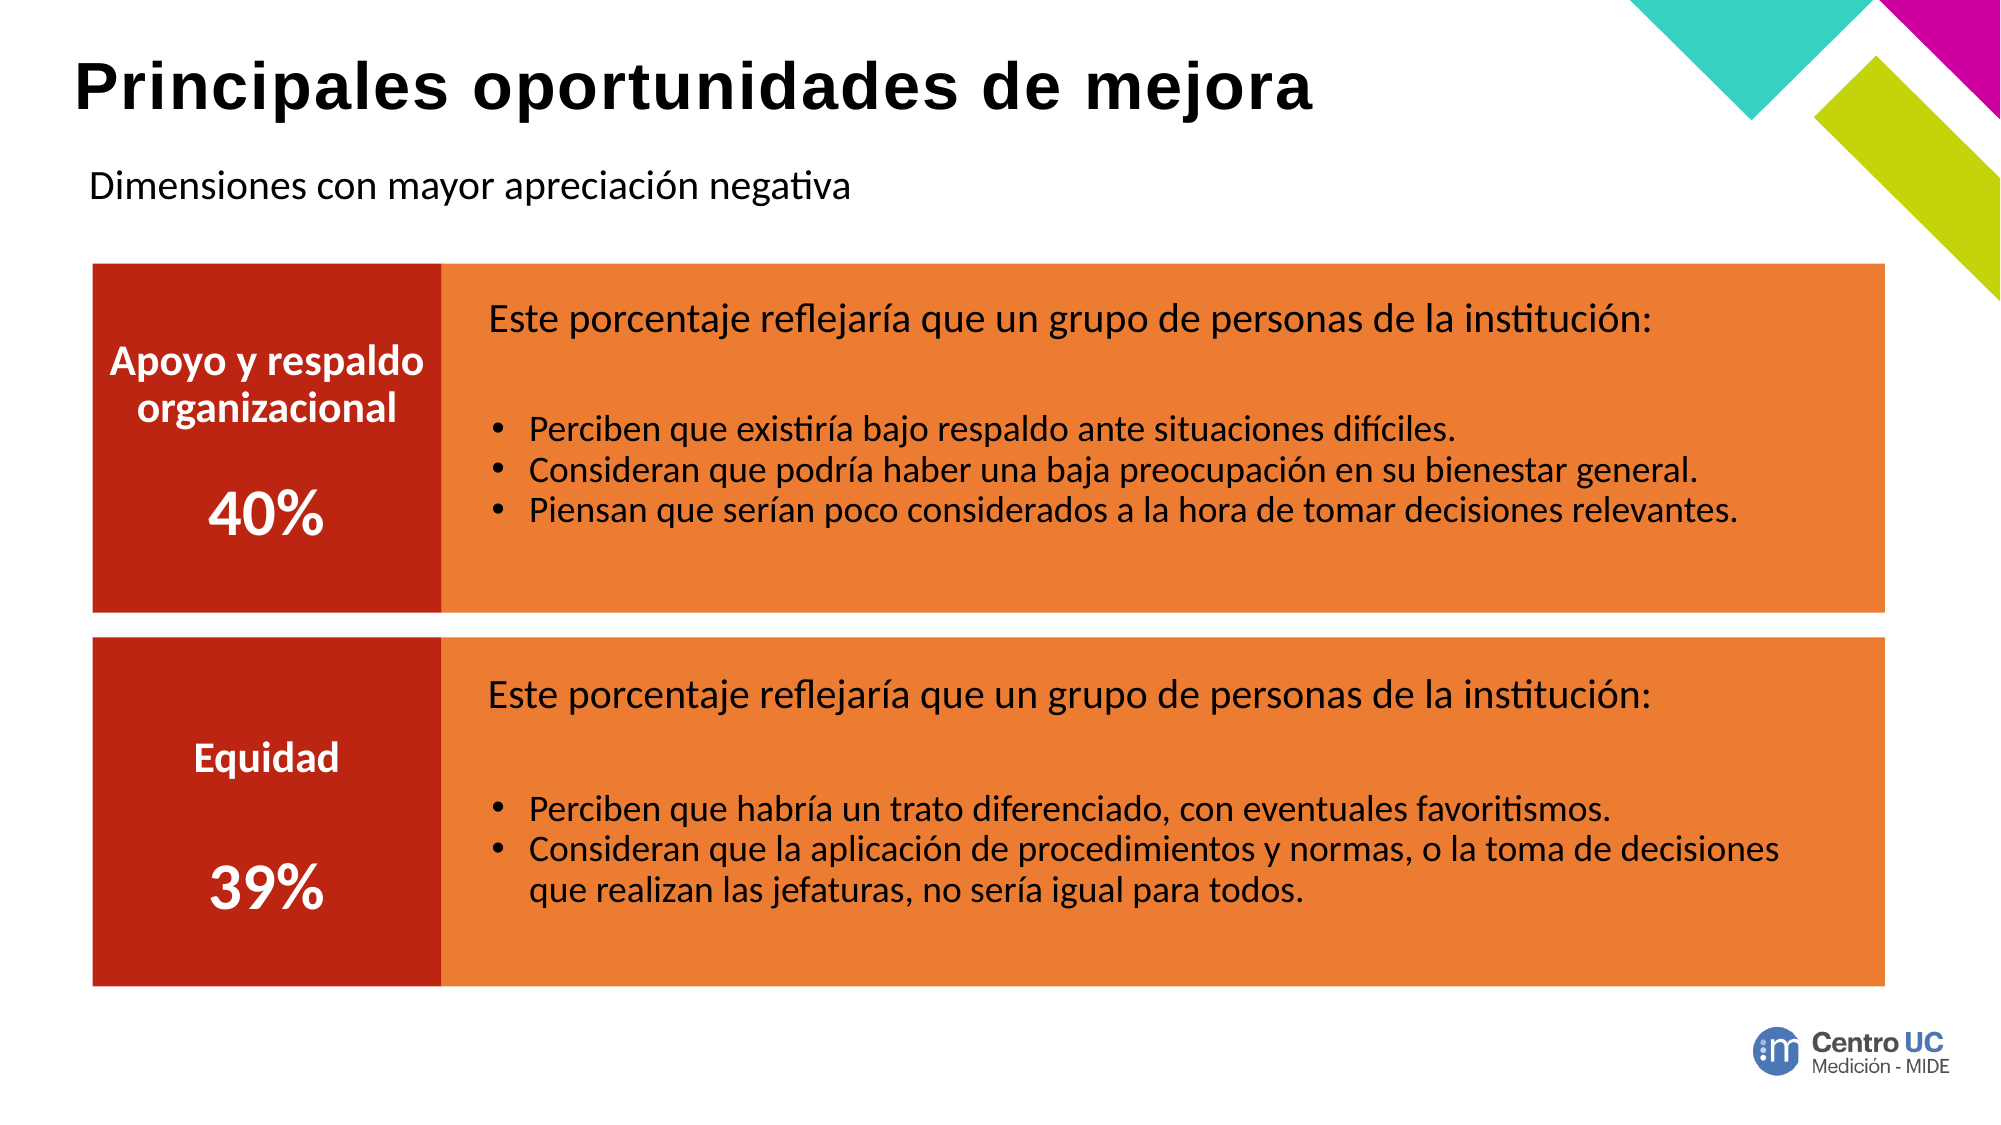

# Principales oportunidades de mejora
Dimensiones con mayor apreciación negativa
Este porcentaje reflejaría que un grupo de personas de la institución:
Apoyo y respaldo organizacional
Perciben que existiría bajo respaldo ante situaciones difíciles.
Consideran que podría haber una baja preocupación en su bienestar general.
Piensan que serían poco considerados a la hora de tomar decisiones relevantes.
40%
Este porcentaje reflejaría que un grupo de personas de la institución:
Equidad
Perciben que habría un trato diferenciado, con eventuales favoritismos.
Consideran que la aplicación de procedimientos y normas, o la toma de decisiones que realizan las jefaturas, no sería igual para todos.
39%